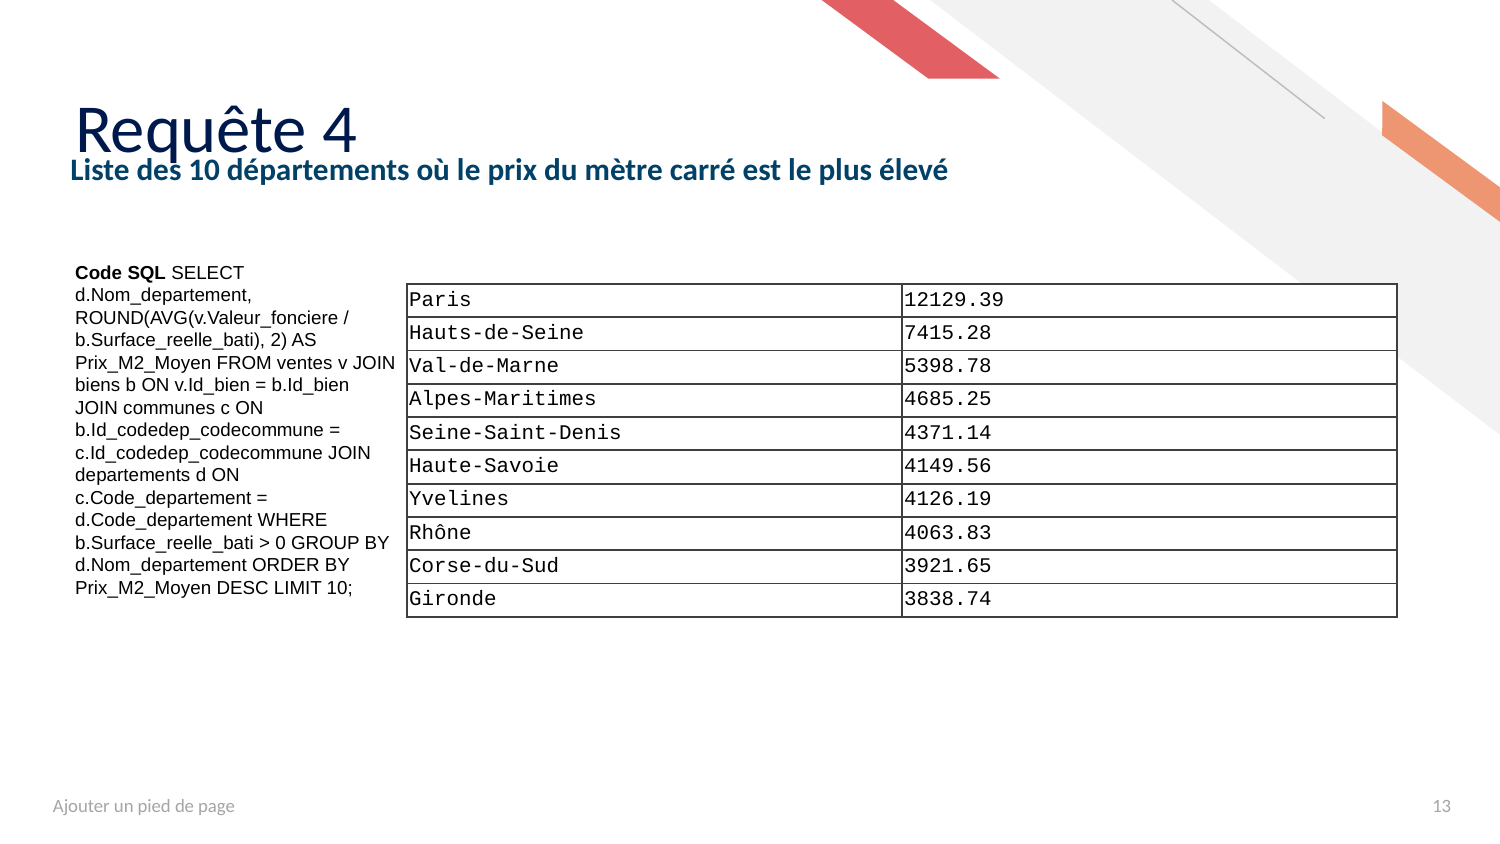

# Requête 4
Liste des 10 départements où le prix du mètre carré est le plus élevé
Code SQL SELECT d.Nom_departement, ROUND(AVG(v.Valeur_fonciere / b.Surface_reelle_bati), 2) AS Prix_M2_Moyen FROM ventes v JOIN biens b ON v.Id_bien = b.Id_bien JOIN communes c ON b.Id_codedep_codecommune = c.Id_codedep_codecommune JOIN departements d ON c.Code_departement = d.Code_departement WHERE b.Surface_reelle_bati > 0 GROUP BY d.Nom_departement ORDER BY Prix_M2_Moyen DESC LIMIT 10;
| Paris | 12129.39 |
| --- | --- |
| Hauts-de-Seine | 7415.28 |
| Val-de-Marne | 5398.78 |
| Alpes-Maritimes | 4685.25 |
| Seine-Saint-Denis | 4371.14 |
| Haute-Savoie | 4149.56 |
| Yvelines | 4126.19 |
| Rhône | 4063.83 |
| Corse-du-Sud | 3921.65 |
| Gironde | 3838.74 |
Ajouter un pied de page
13